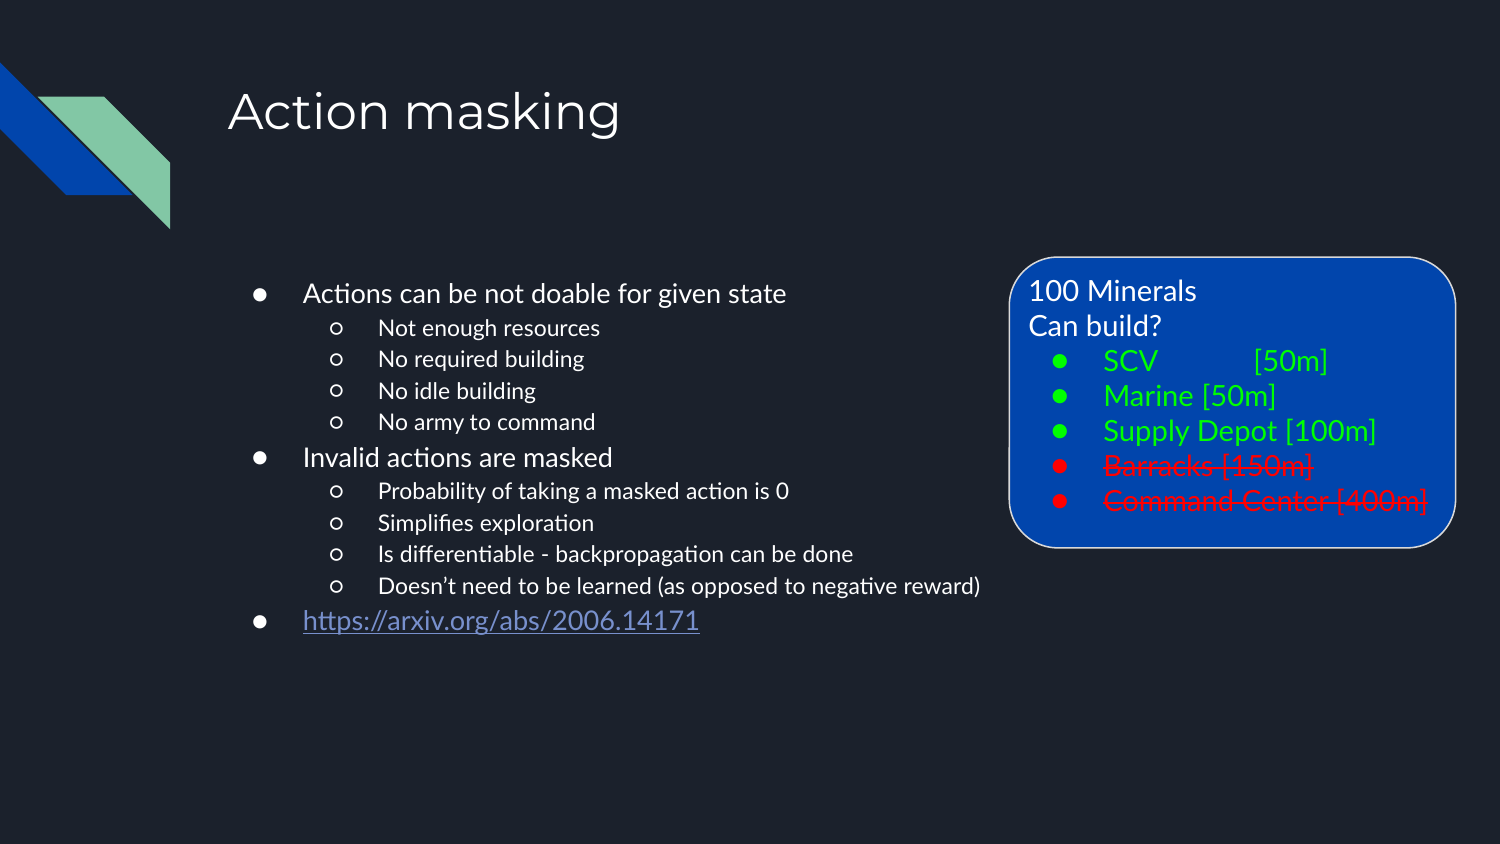

# Action masking
Actions can be not doable for given state
Not enough resources
No required building
No idle building
No army to command
Invalid actions are masked
Probability of taking a masked action is 0
Simplifies exploration
Is differentiable - backpropagation can be done
Doesn’t need to be learned (as opposed to negative reward)
https://arxiv.org/abs/2006.14171

100 Minerals
Can build?
SCV	[50m]
Marine [50m]
Supply Depot [100m]
Barracks [150m]
Command Center [400m]